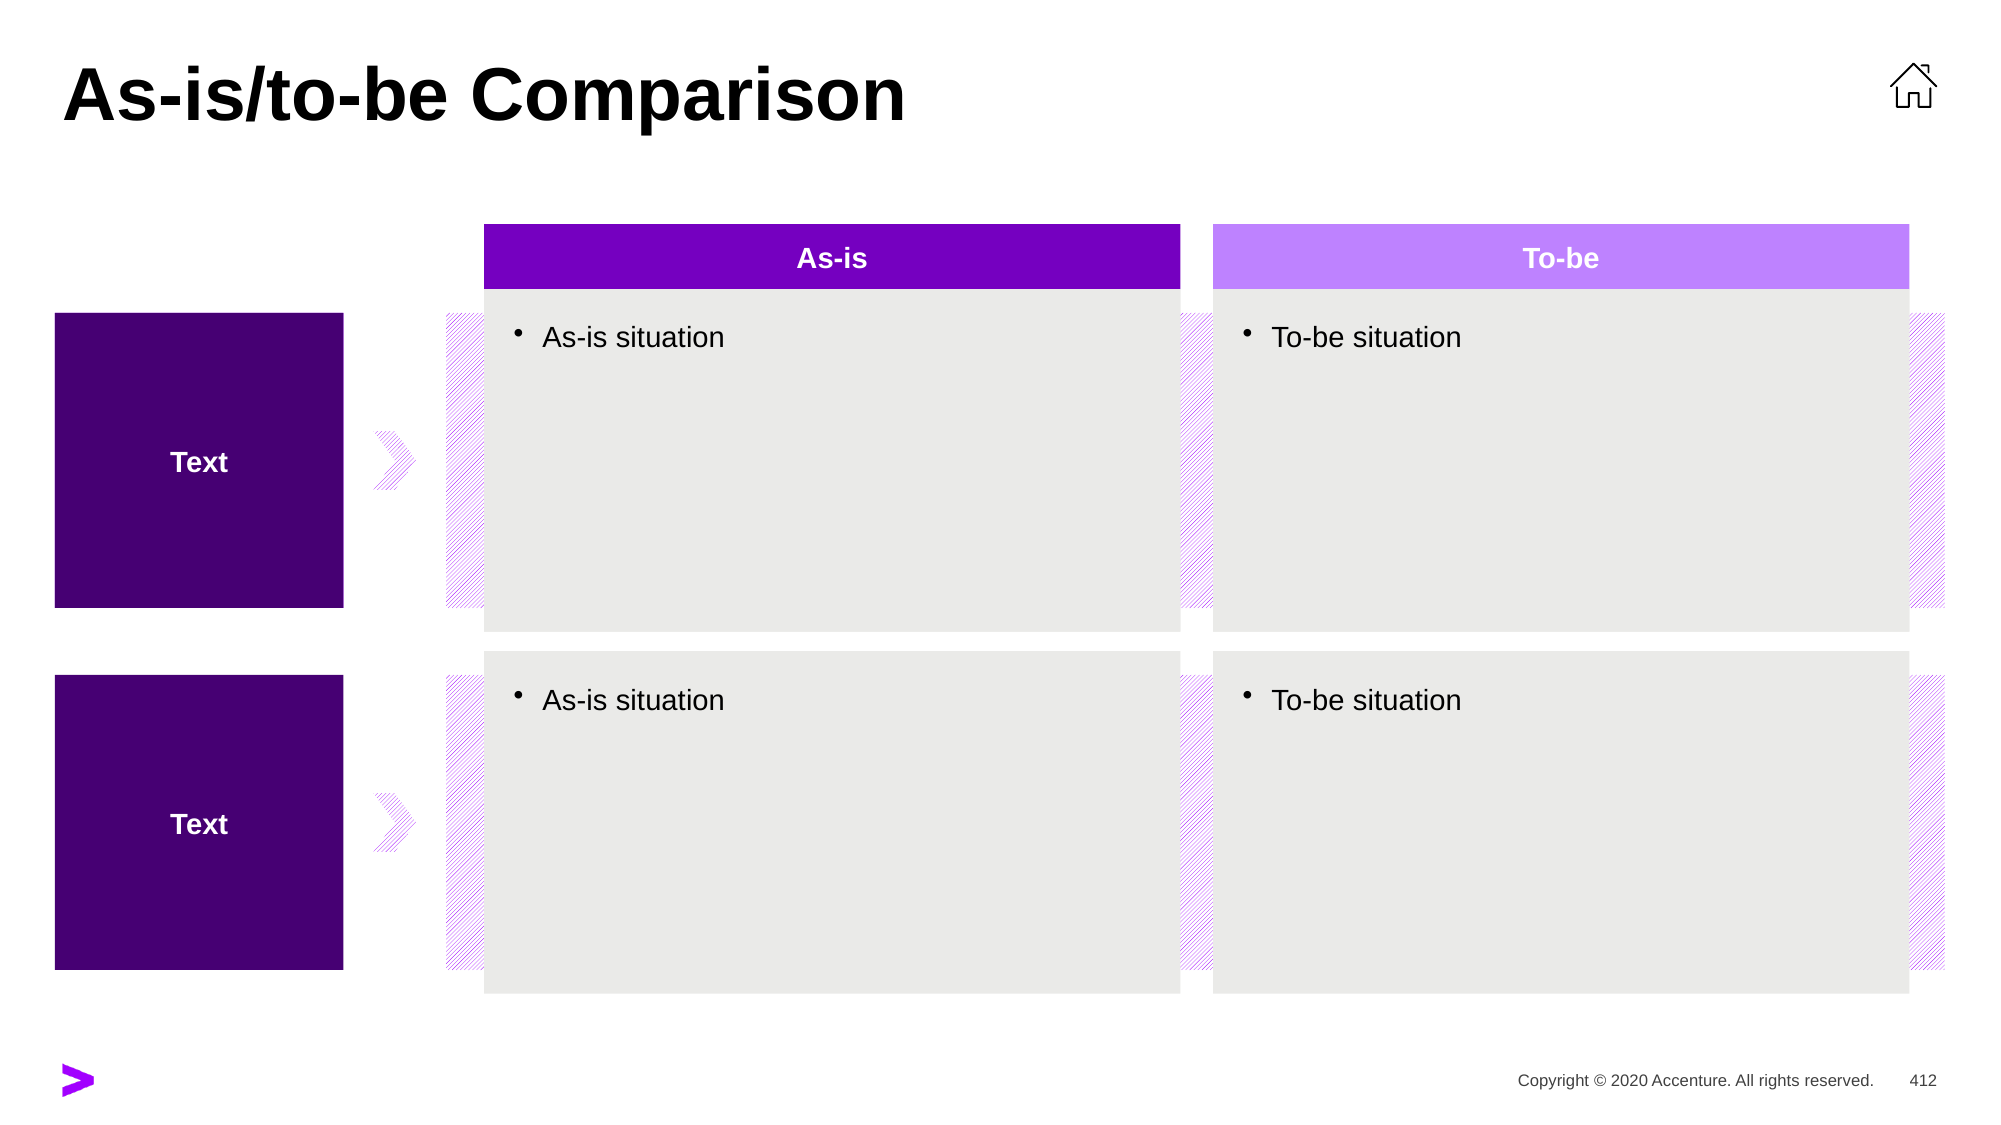

# As-is/to-be Comparison

As-is
To-be
As-is situation
To-be situation
Text
As-is situation
To-be situation
Text

As-is situation
To-be situation
Text